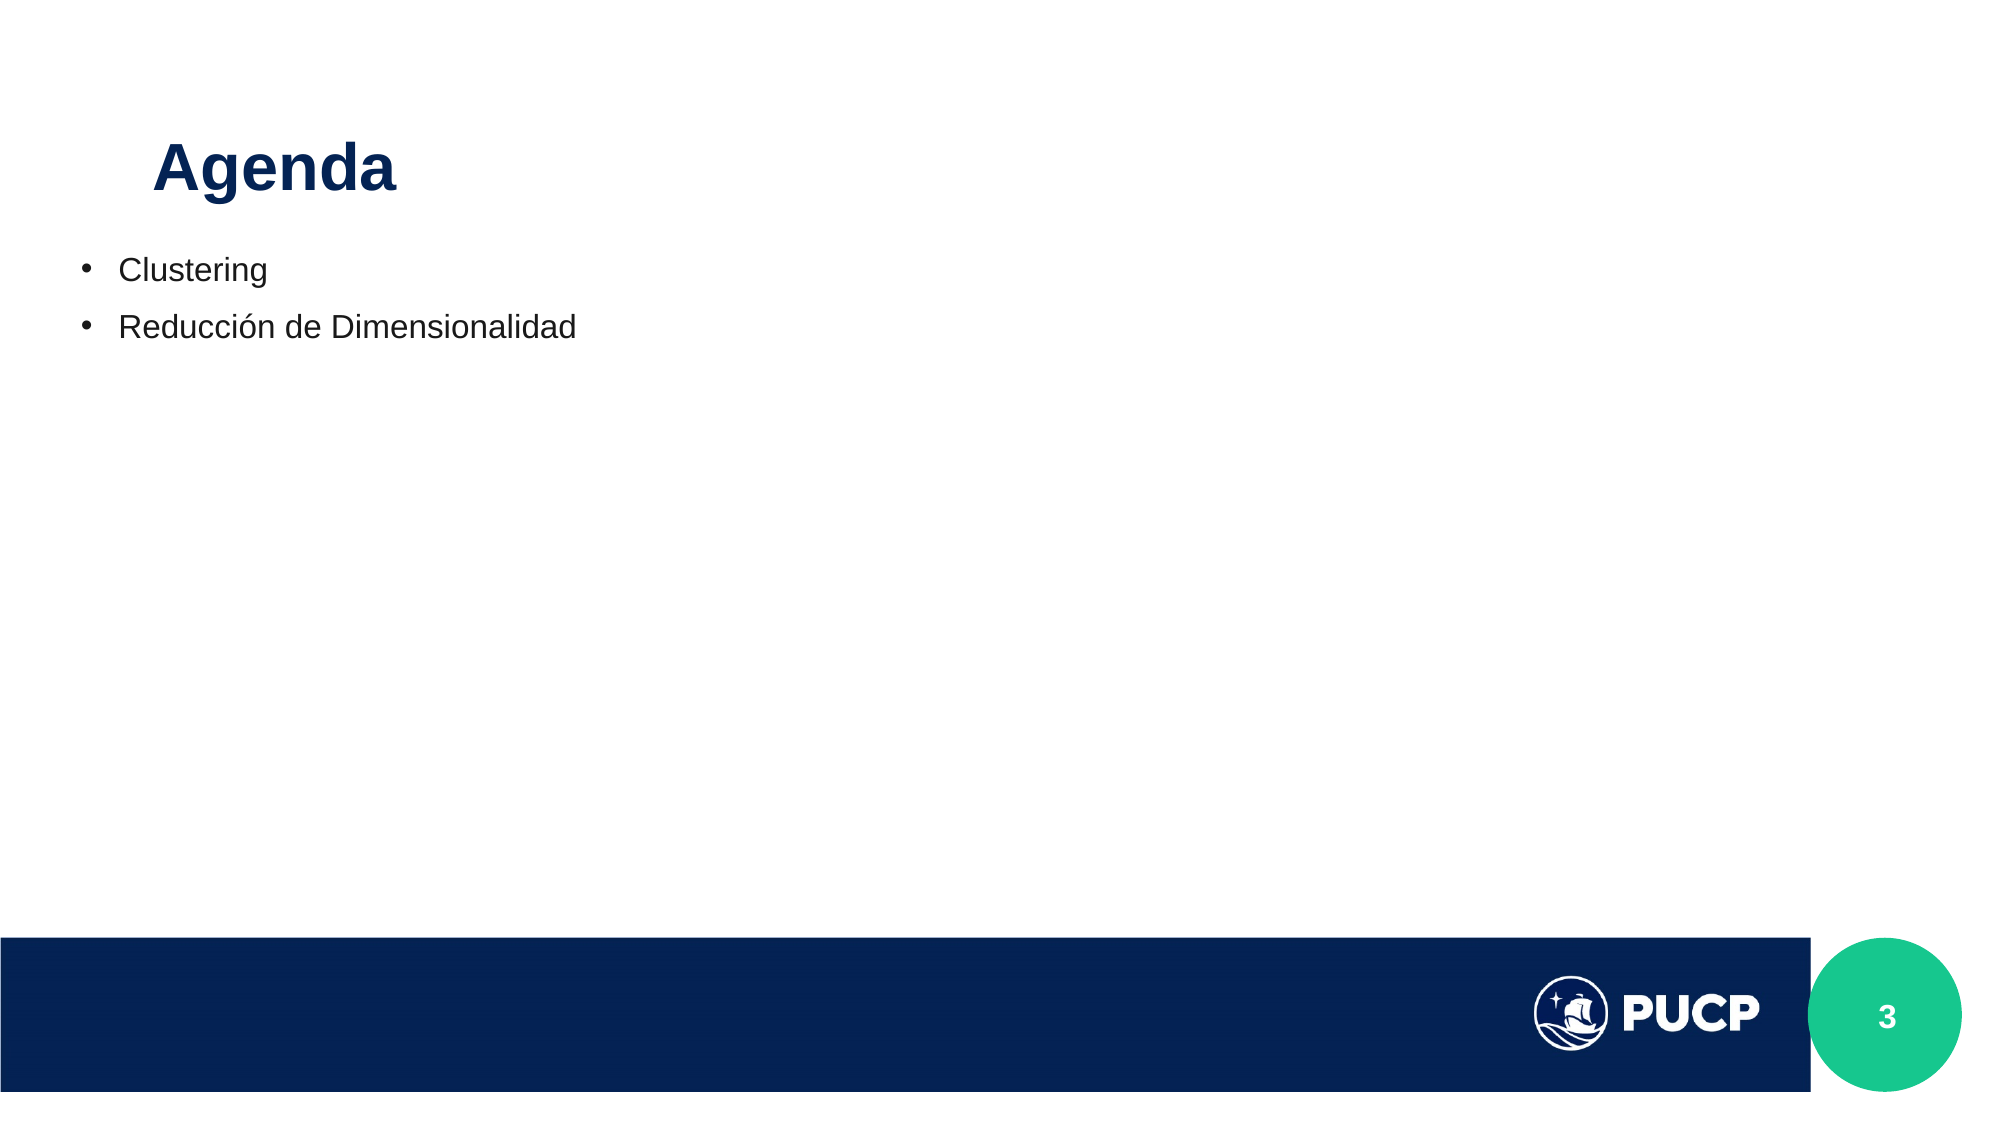

# Agenda
Clustering
Reducción de Dimensionalidad

3